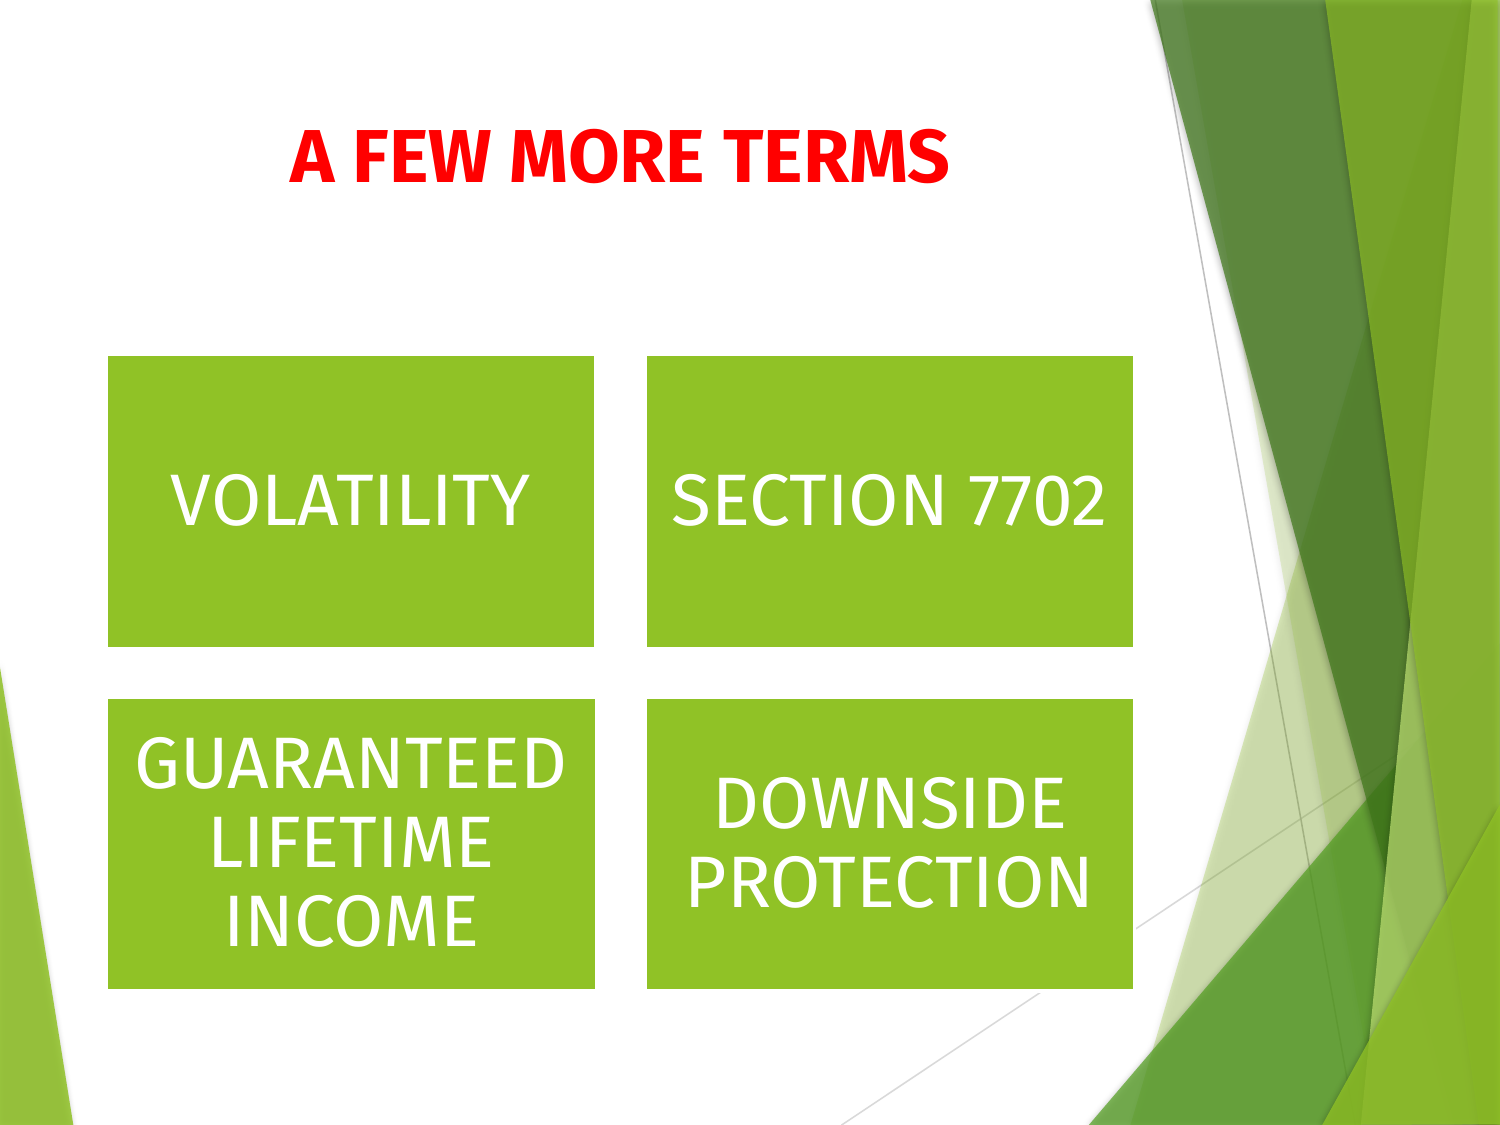

# A FEW MORE TERMS
VOLATILITY
SECTION 7702
GUARANTEED LIFETIME INCOME
DOWNSIDE PROTECTION